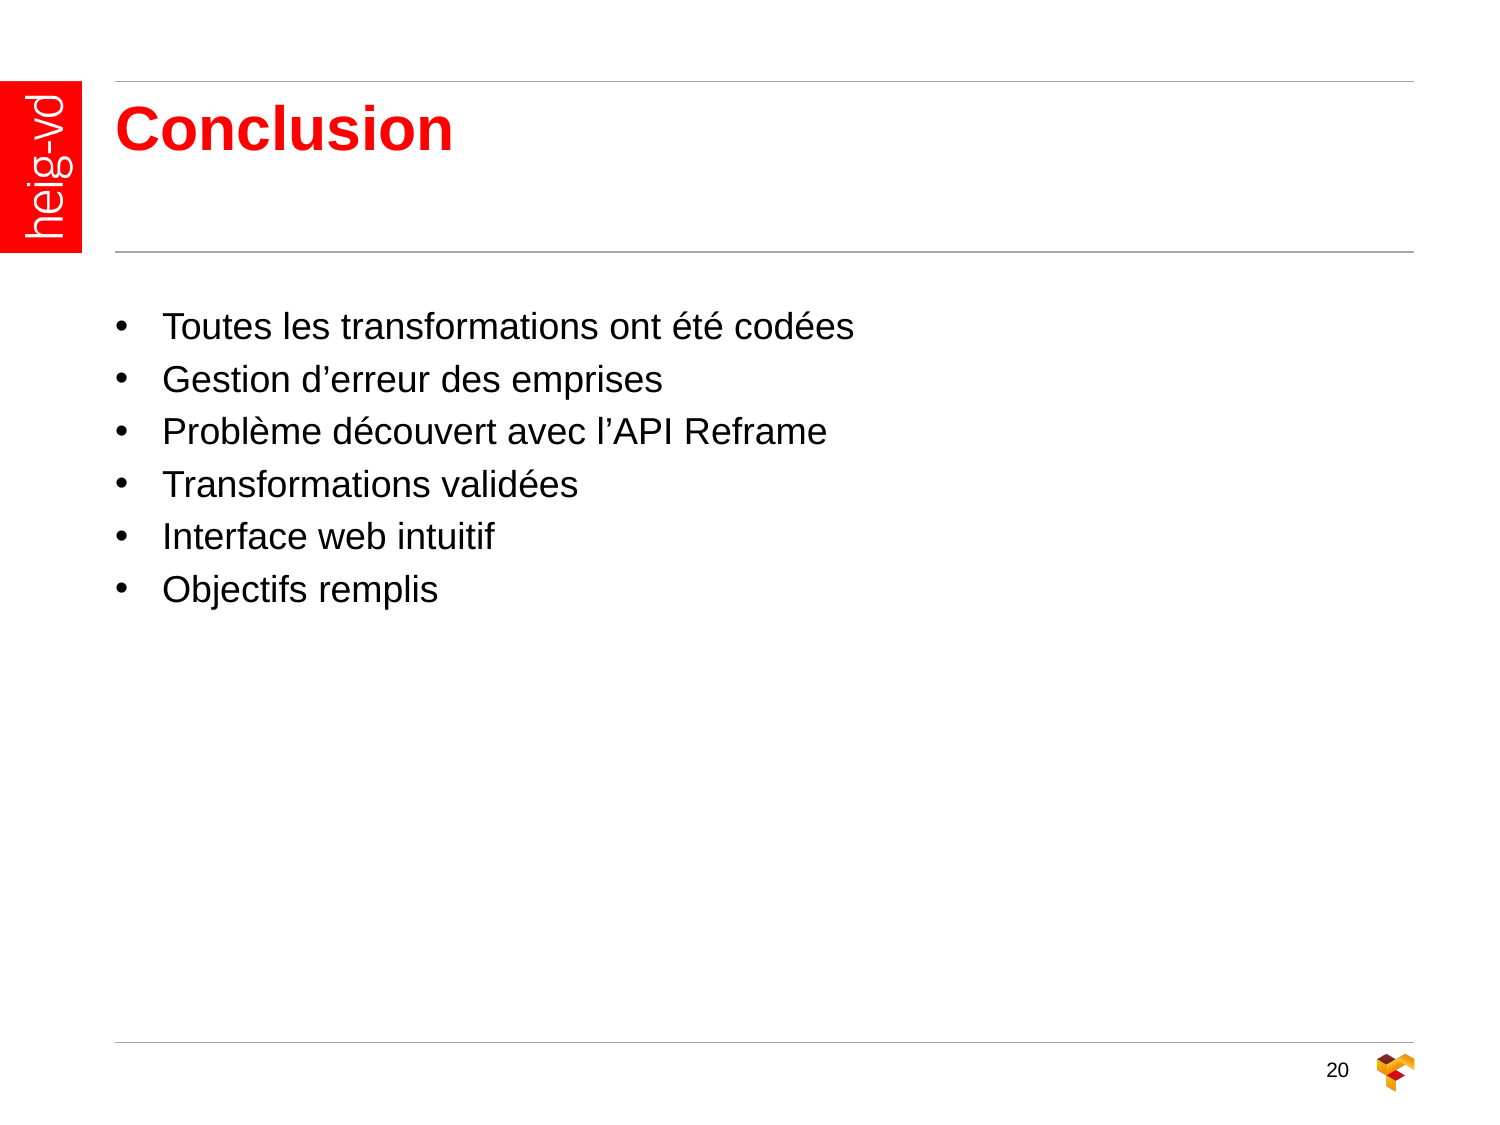

Conclusion

Toutes les transformations ont été codées
Gestion d’erreur des emprises
Problème découvert avec l’API Reframe
Transformations validées
Interface web intuitif
Objectifs remplis

20